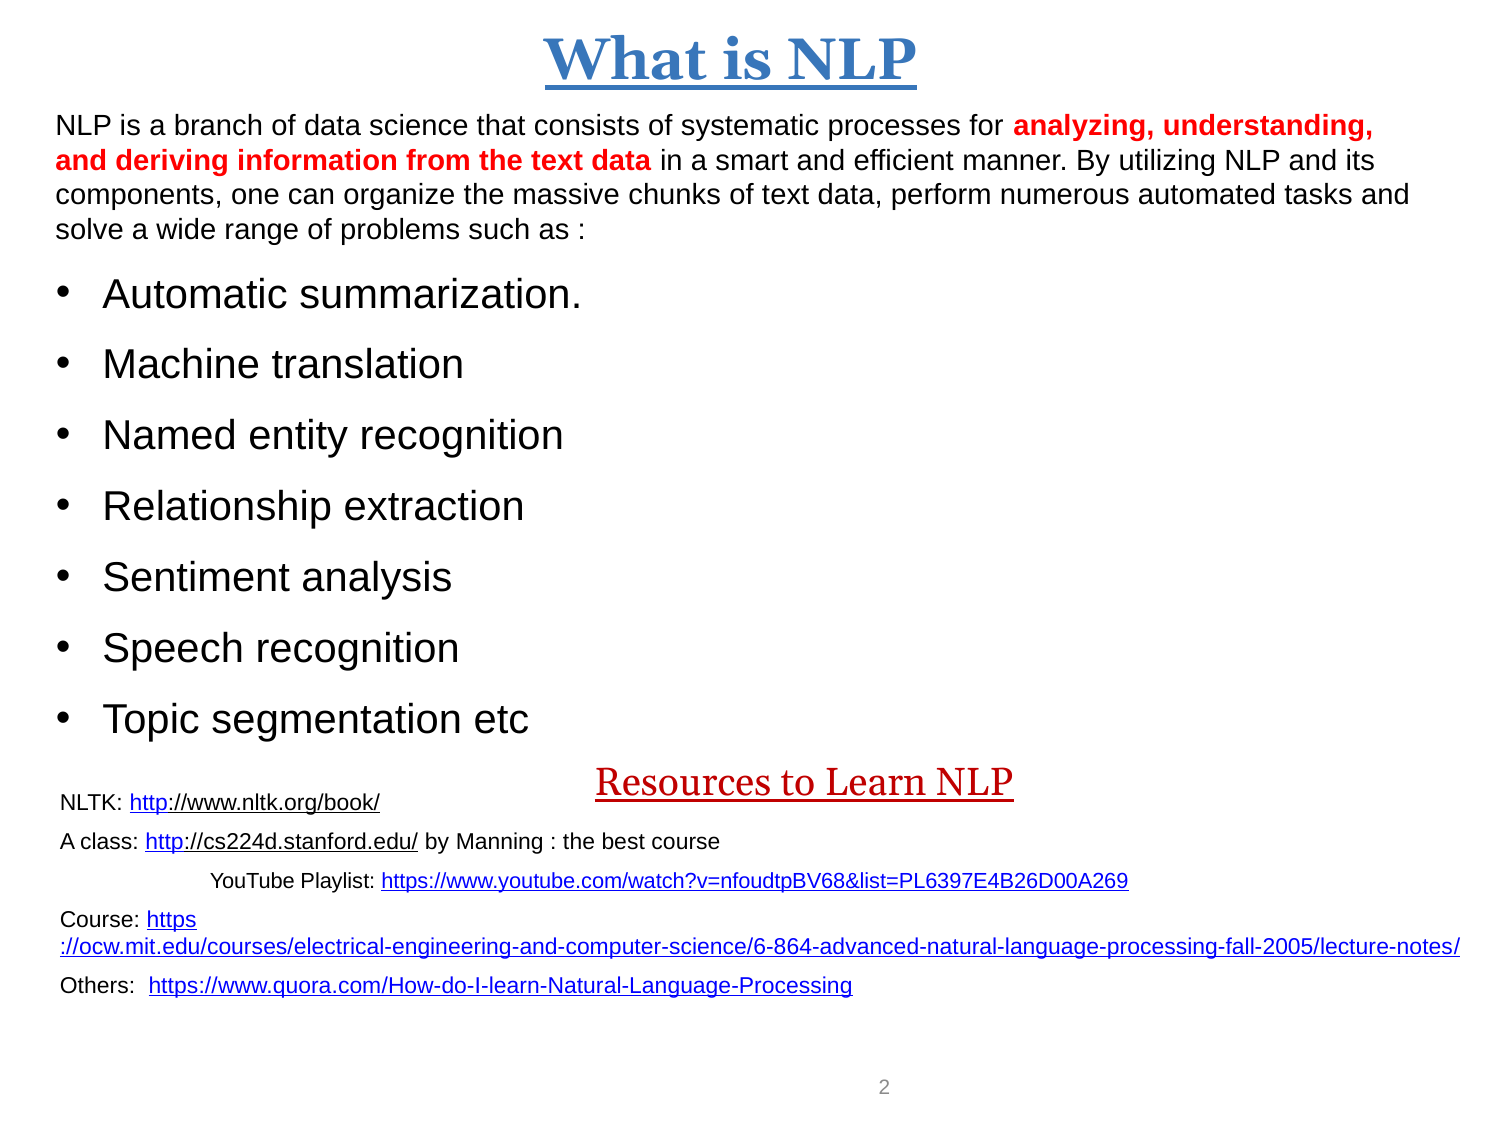

What is NLP
NLP is a branch of data science that consists of systematic processes for analyzing, understanding, and deriving information from the text data in a smart and efficient manner. By utilizing NLP and its components, one can organize the massive chunks of text data, perform numerous automated tasks and solve a wide range of problems such as :
Automatic summarization.
Machine translation
Named entity recognition
Relationship extraction
Sentiment analysis
Speech recognition
Topic segmentation etc
Resources to Learn NLP
NLTK: http://www.nltk.org/book/
A class: http://cs224d.stanford.edu/ by Manning : the best course
	YouTube Playlist: https://www.youtube.com/watch?v=nfoudtpBV68&list=PL6397E4B26D00A269
Course: https://ocw.mit.edu/courses/electrical-engineering-and-computer-science/6-864-advanced-natural-language-processing-fall-2005/lecture-notes/
Others:  https://www.quora.com/How-do-I-learn-Natural-Language-Processing
2